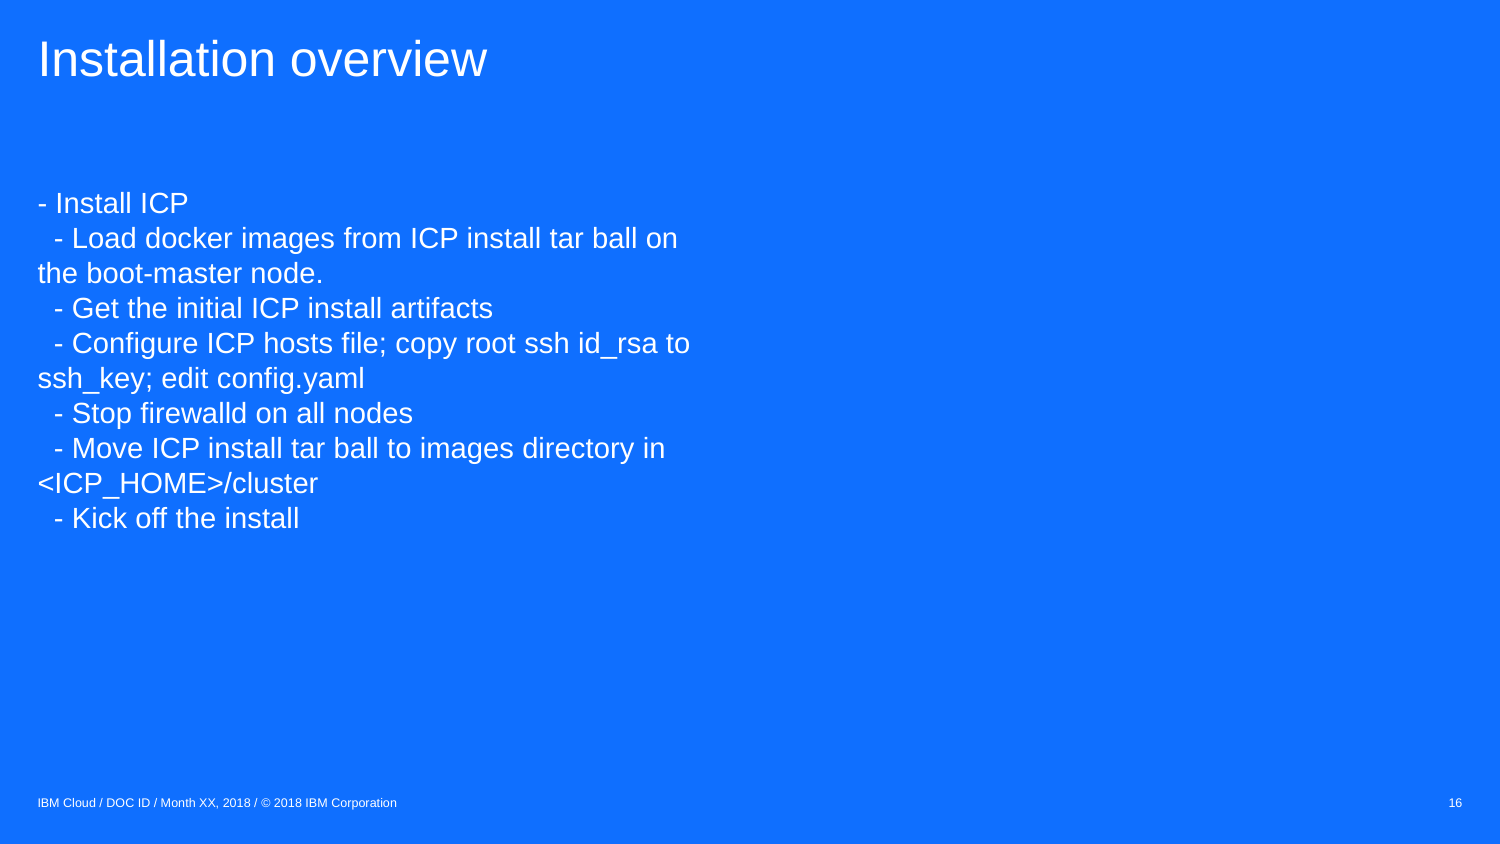

# Installation overview
- Install ICP
  - Load docker images from ICP install tar ball on the boot-master node.
  - Get the initial ICP install artifacts
  - Configure ICP hosts file; copy root ssh id_rsa to ssh_key; edit config.yaml
  - Stop firewalld on all nodes
  - Move ICP install tar ball to images directory in <ICP_HOME>/cluster
  - Kick off the install

IBM Cloud / DOC ID / Month XX, 2018 / © 2018 IBM Corporation
16